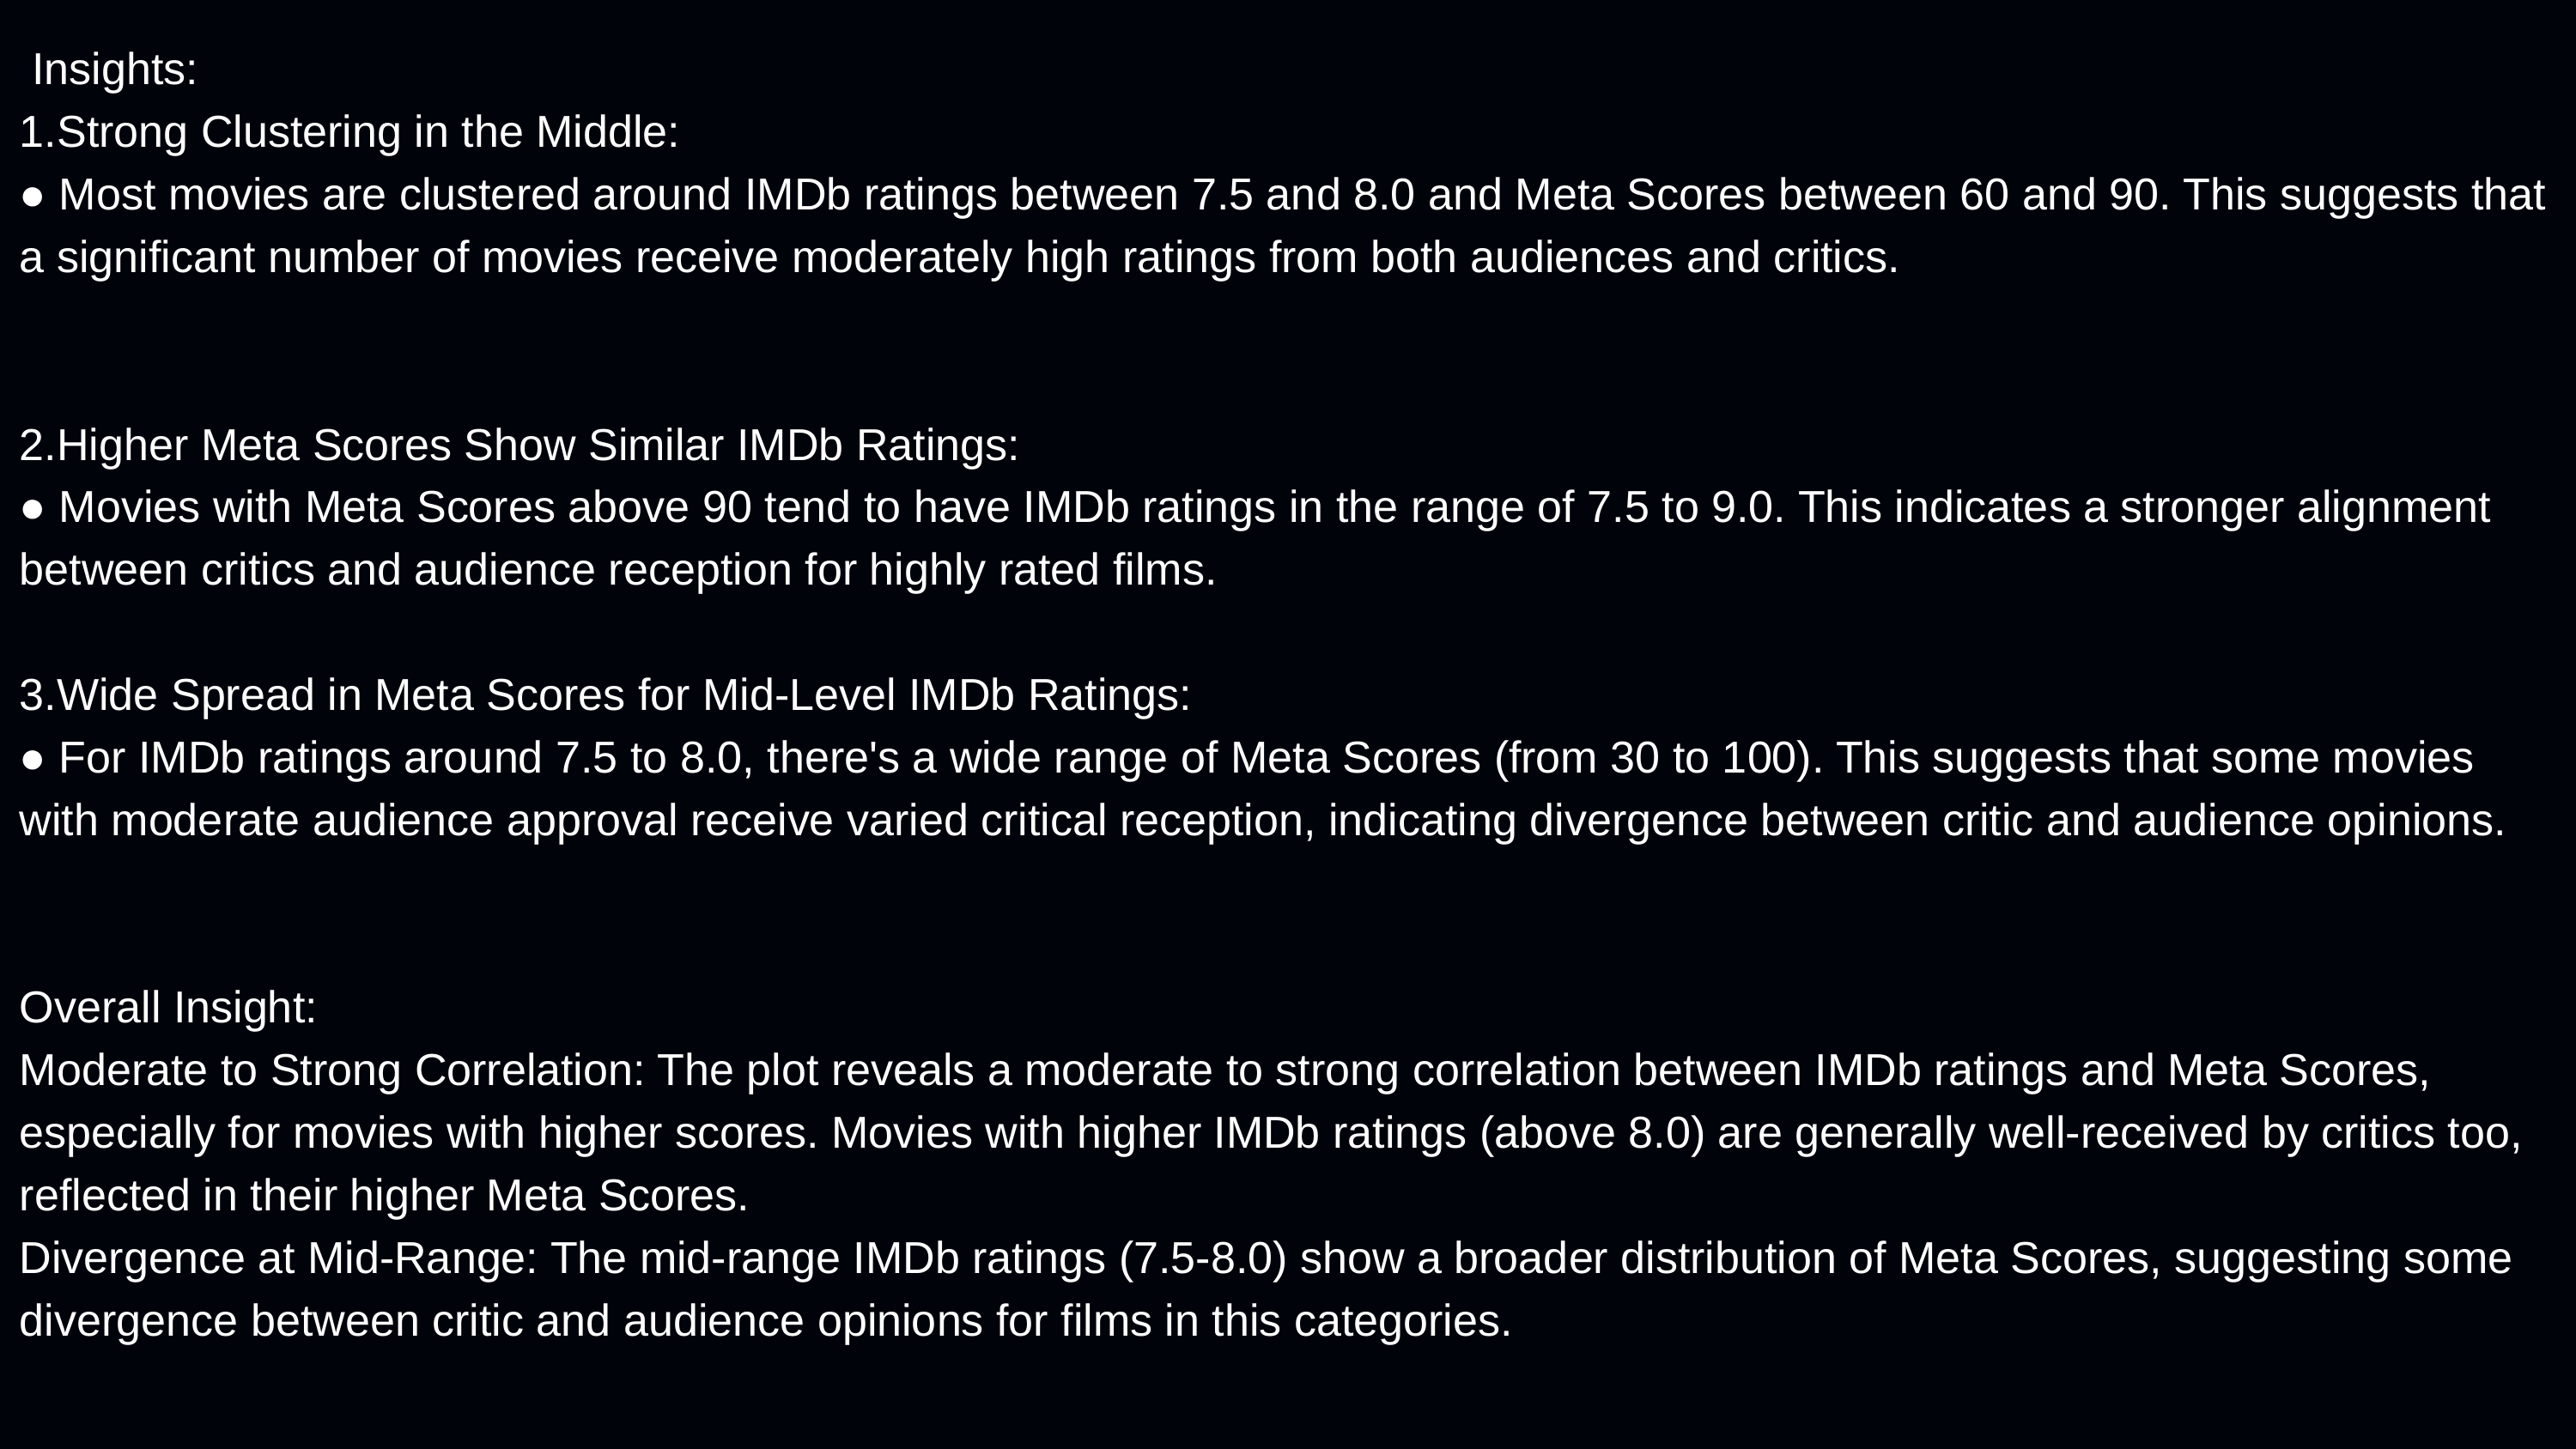

Insights:
1.Strong Clustering in the Middle:
● Most movies are clustered around IMDb ratings between 7.5 and 8.0 and Meta Scores between 60 and 90. This suggests that a significant number of movies receive moderately high ratings from both audiences and critics.

2.Higher Meta Scores Show Similar IMDb Ratings:
● Movies with Meta Scores above 90 tend to have IMDb ratings in the range of 7.5 to 9.0. This indicates a stronger alignment between critics and audience reception for highly rated films.

3.Wide Spread in Meta Scores for Mid-Level IMDb Ratings:
● For IMDb ratings around 7.5 to 8.0, there's a wide range of Meta Scores (from 30 to 100). This suggests that some movies with moderate audience approval receive varied critical reception, indicating divergence between critic and audience opinions.

Overall Insight:
Moderate to Strong Correlation: The plot reveals a moderate to strong correlation between IMDb ratings and Meta Scores, especially for movies with higher scores. Movies with higher IMDb ratings (above 8.0) are generally well-received by critics too, reflected in their higher Meta Scores.
Divergence at Mid-Range: The mid-range IMDb ratings (7.5-8.0) show a broader distribution of Meta Scores, suggesting some divergence between critic and audience opinions for films in this categories.